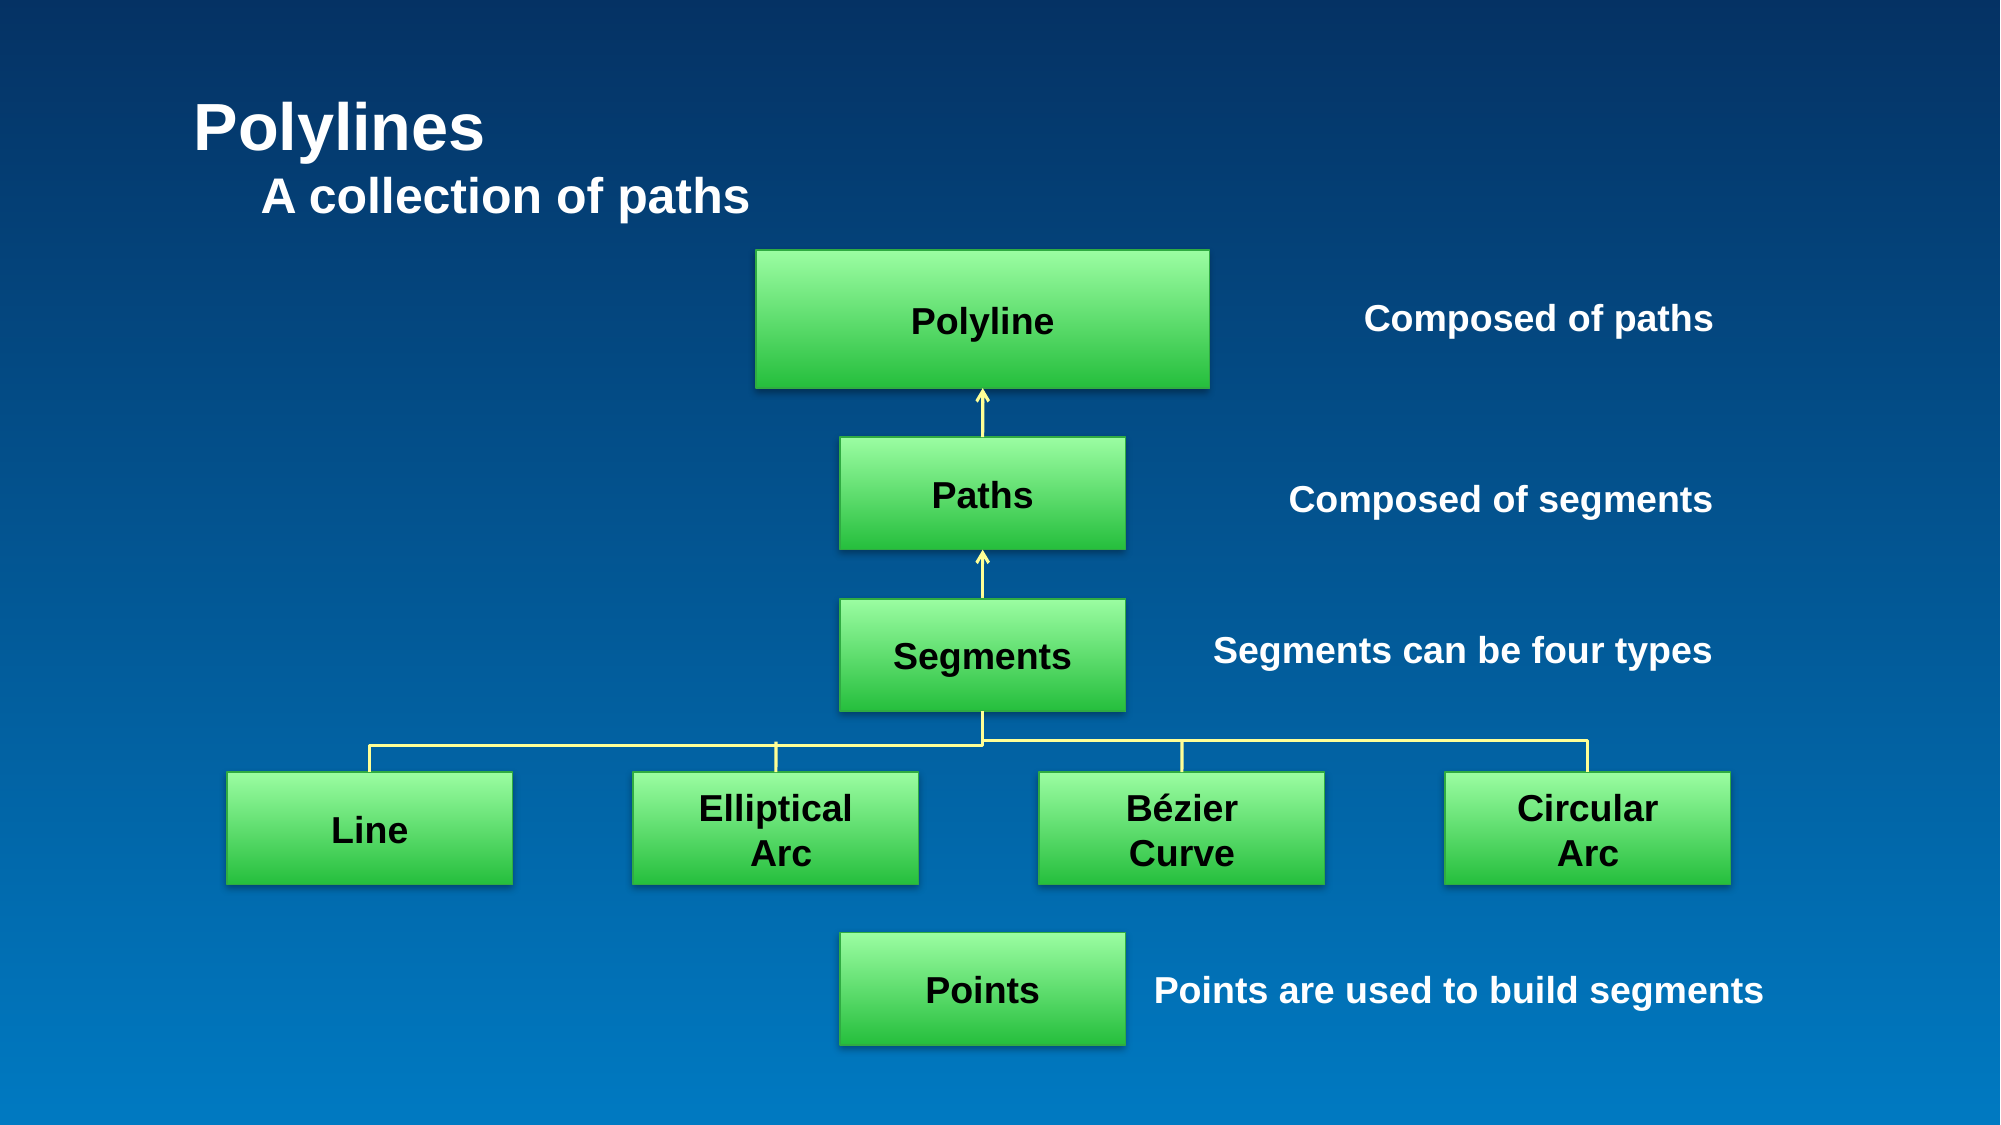

# Polylines

A collection of paths

Polyline
Composed of paths
Paths
Composed of segments
Segments
Segments can be four types
Line
Elliptical
 Arc
Bézier
Curve
Circular
Arc
Points
Points are used to build segments